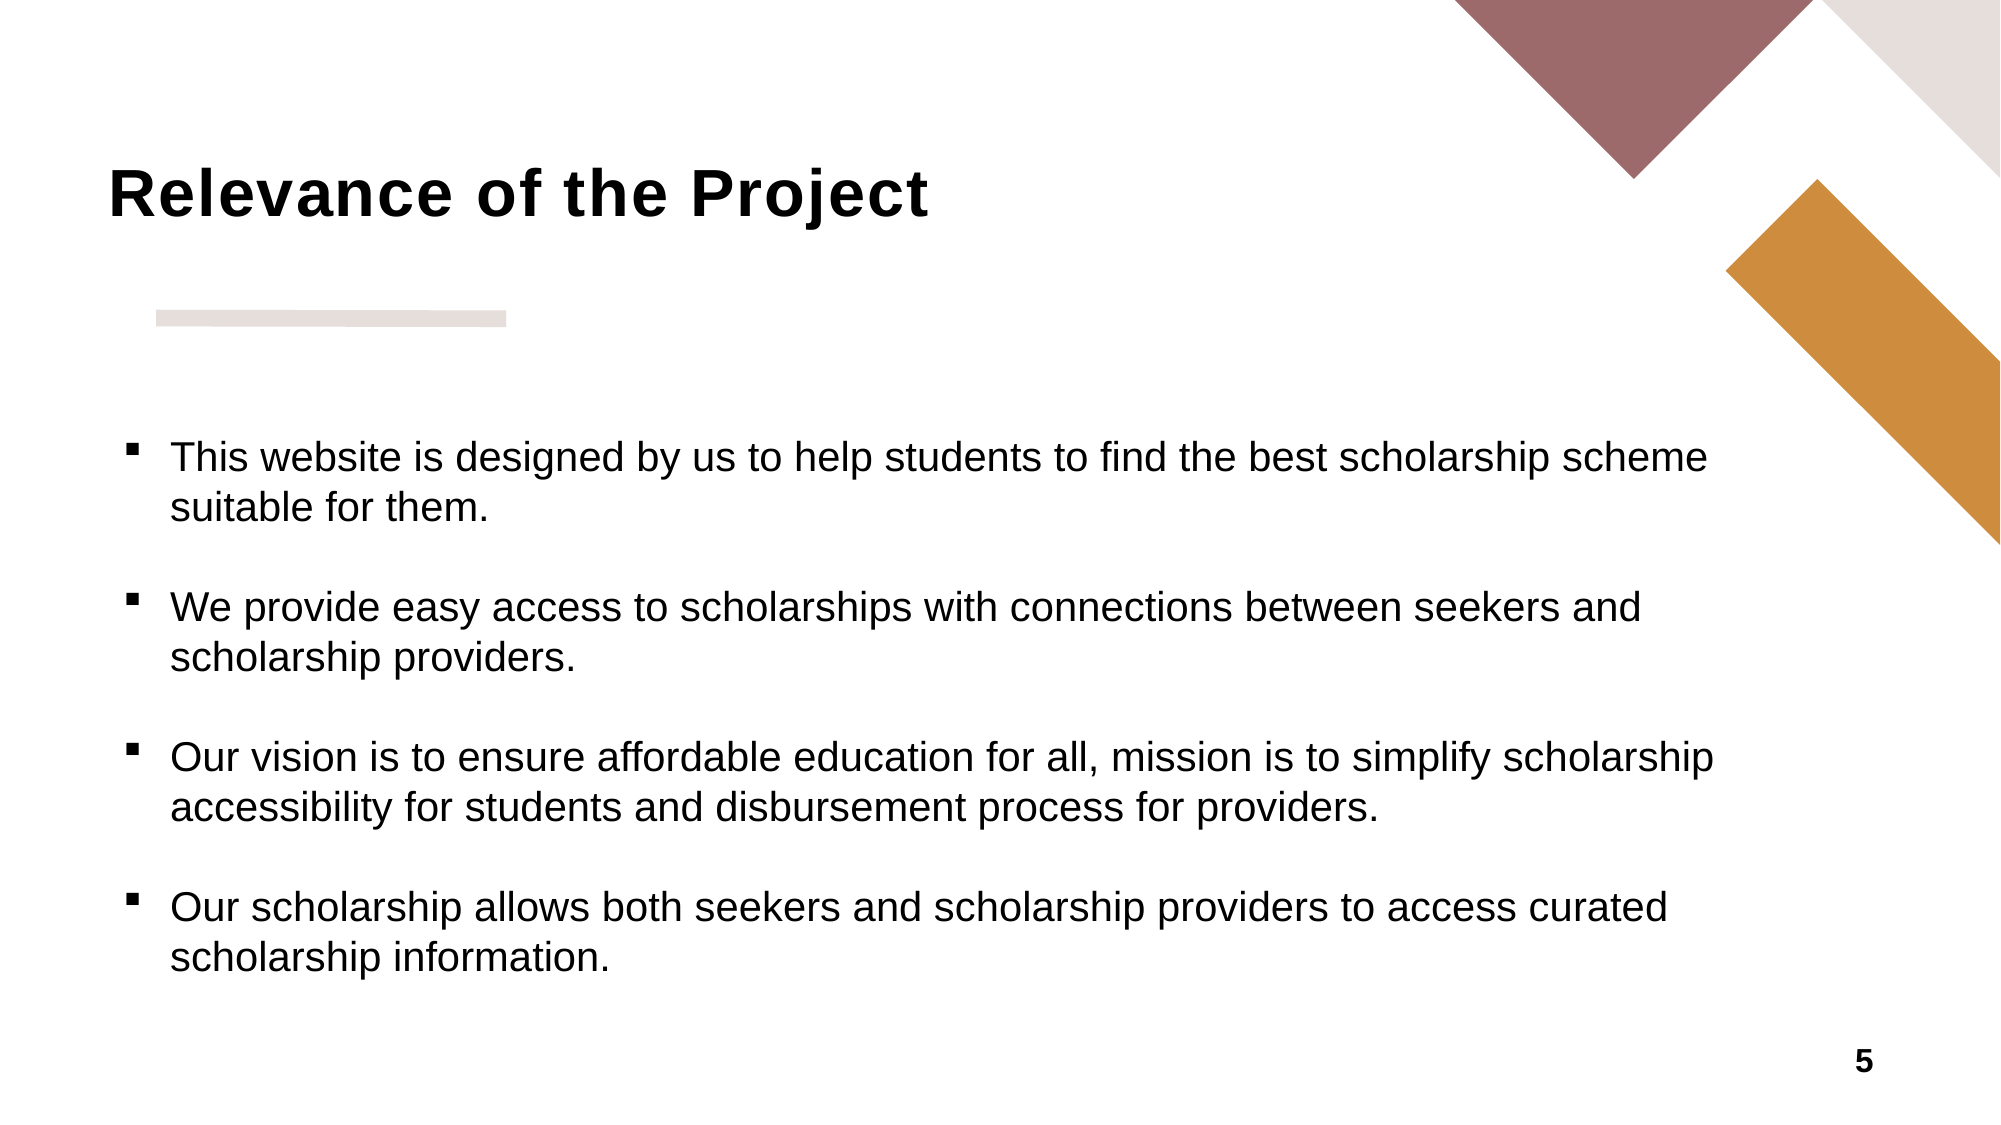

# Relevance of the Project
This website is designed by us to help students to find the best scholarship scheme suitable for them.

We provide easy access to scholarships with connections between seekers and scholarship providers.

Our vision is to ensure affordable education for all, mission is to simplify scholarship accessibility for students and disbursement process for providers.

Our scholarship allows both seekers and scholarship providers to access curated scholarship information.
5